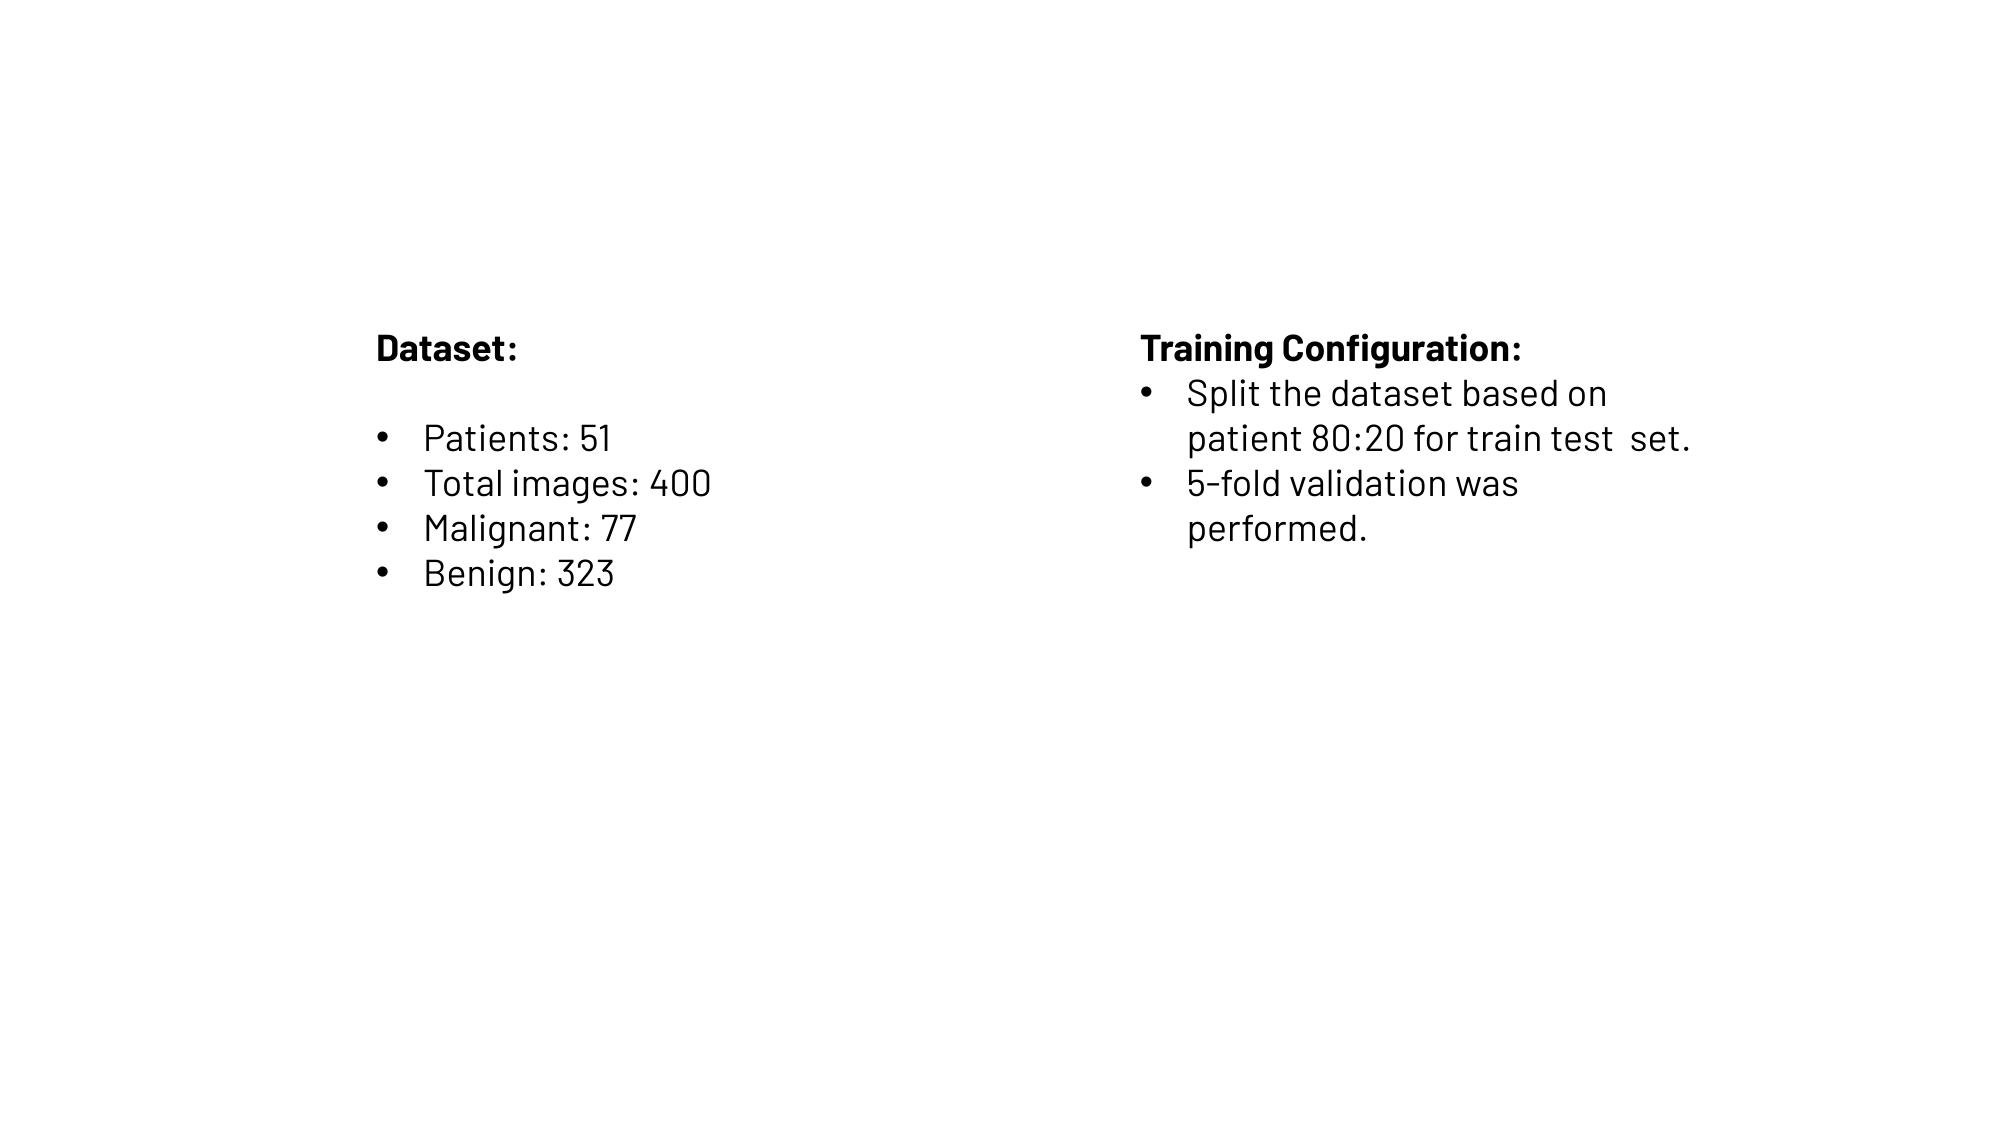

Dataset:

Patients: 51
Total images: 400
Malignant: 77
Benign: 323
Training Configuration:
Split the dataset based on patient 80:20 for train test  set.
5-fold validation was performed.